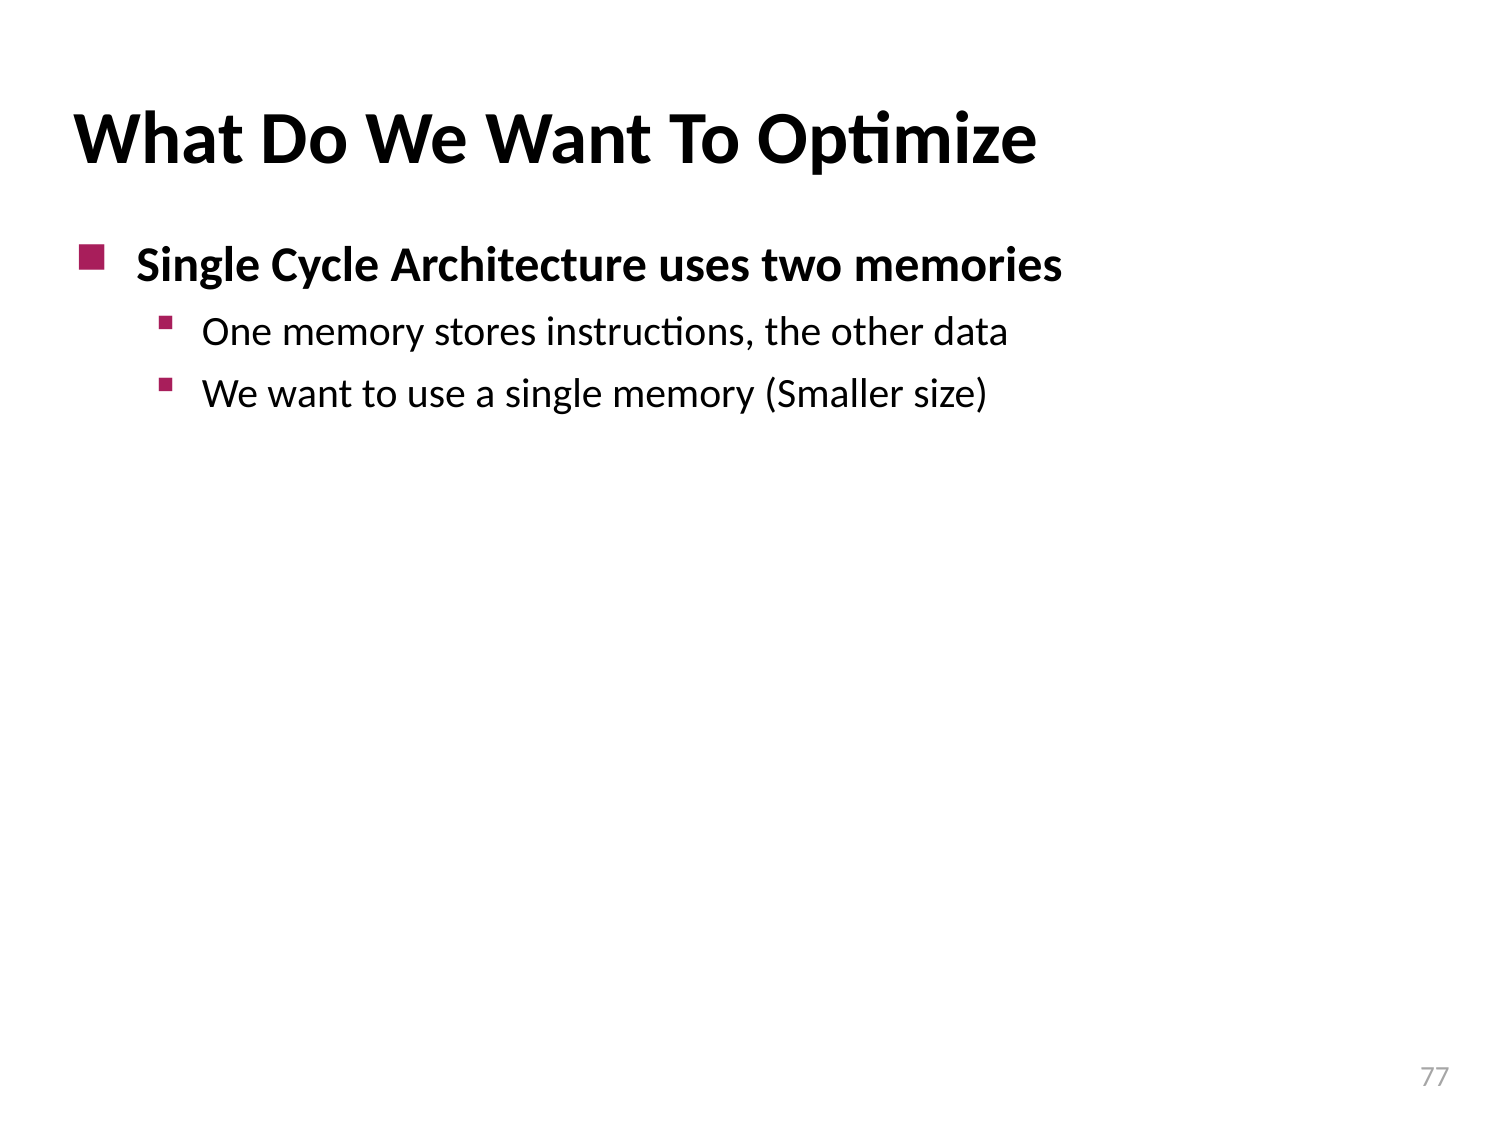

# What Do We Want To Optimize
Single Cycle Architecture uses two memories
One memory stores instructions, the other data
We want to use a single memory (Smaller size)